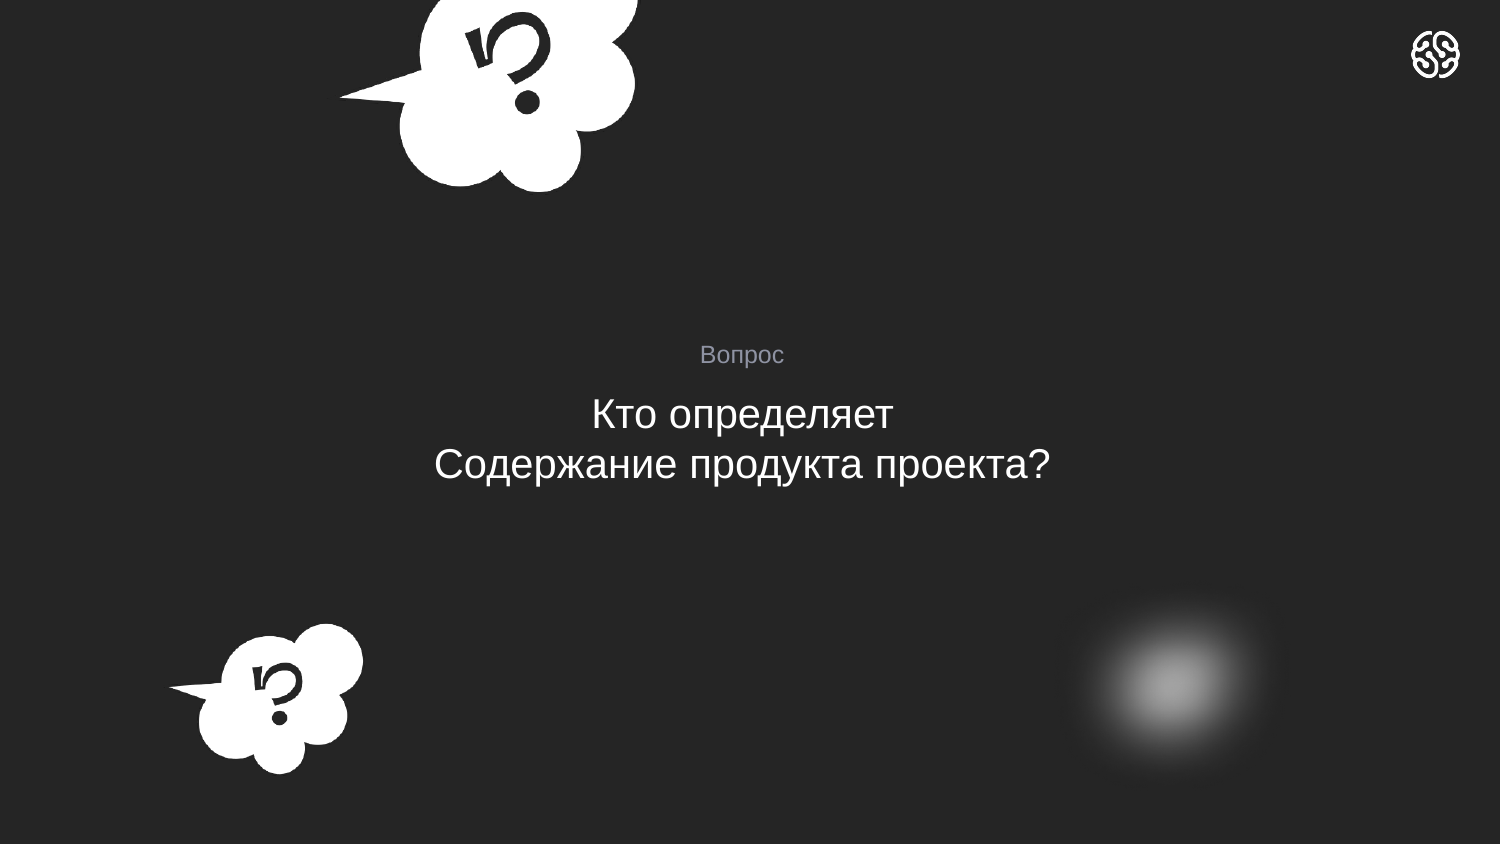

Вопрос
# Кто определяет Содержание продукта проекта?